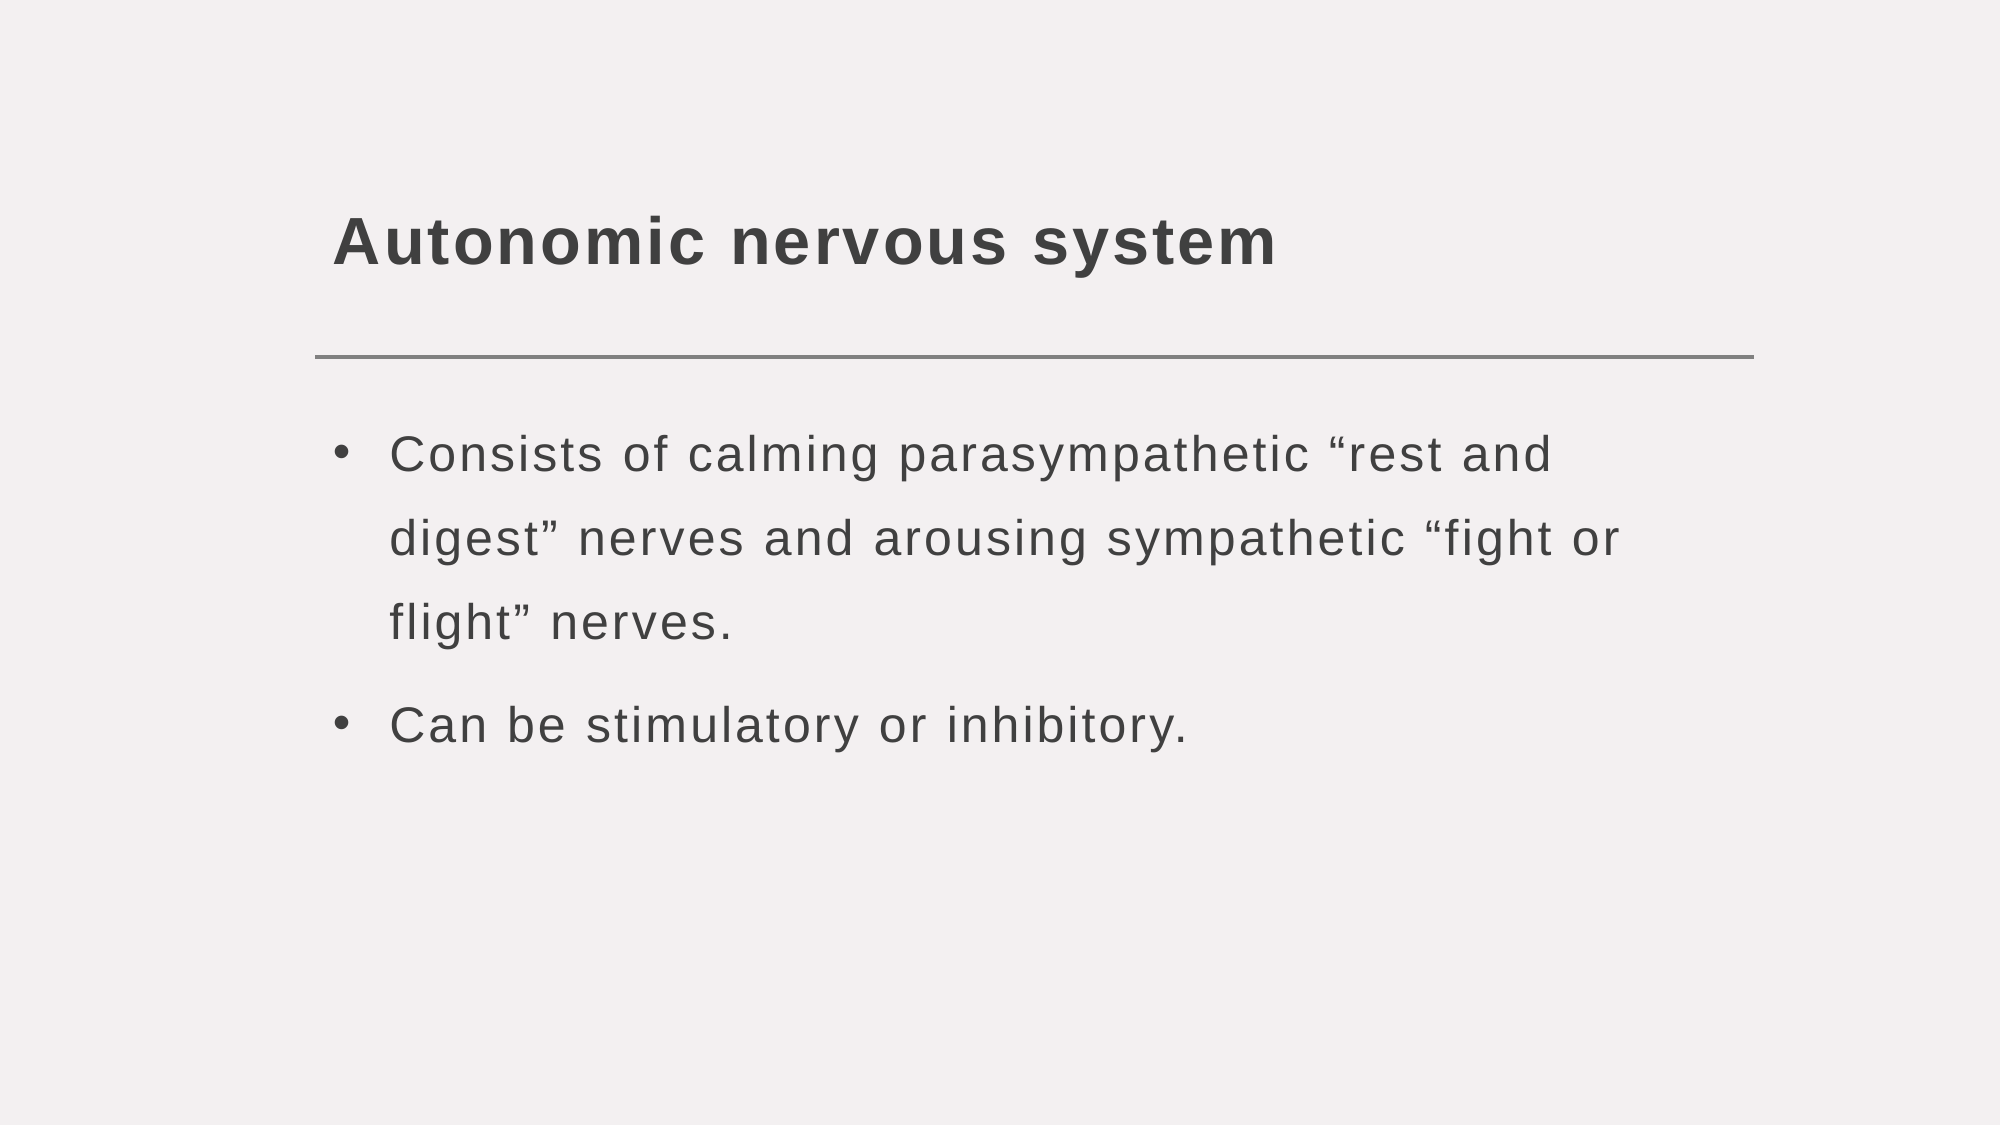

# Autonomic nervous system
Consists of calming parasympathetic “rest and digest” nerves and arousing sympathetic “fight or flight” nerves.
Can be stimulatory or inhibitory.